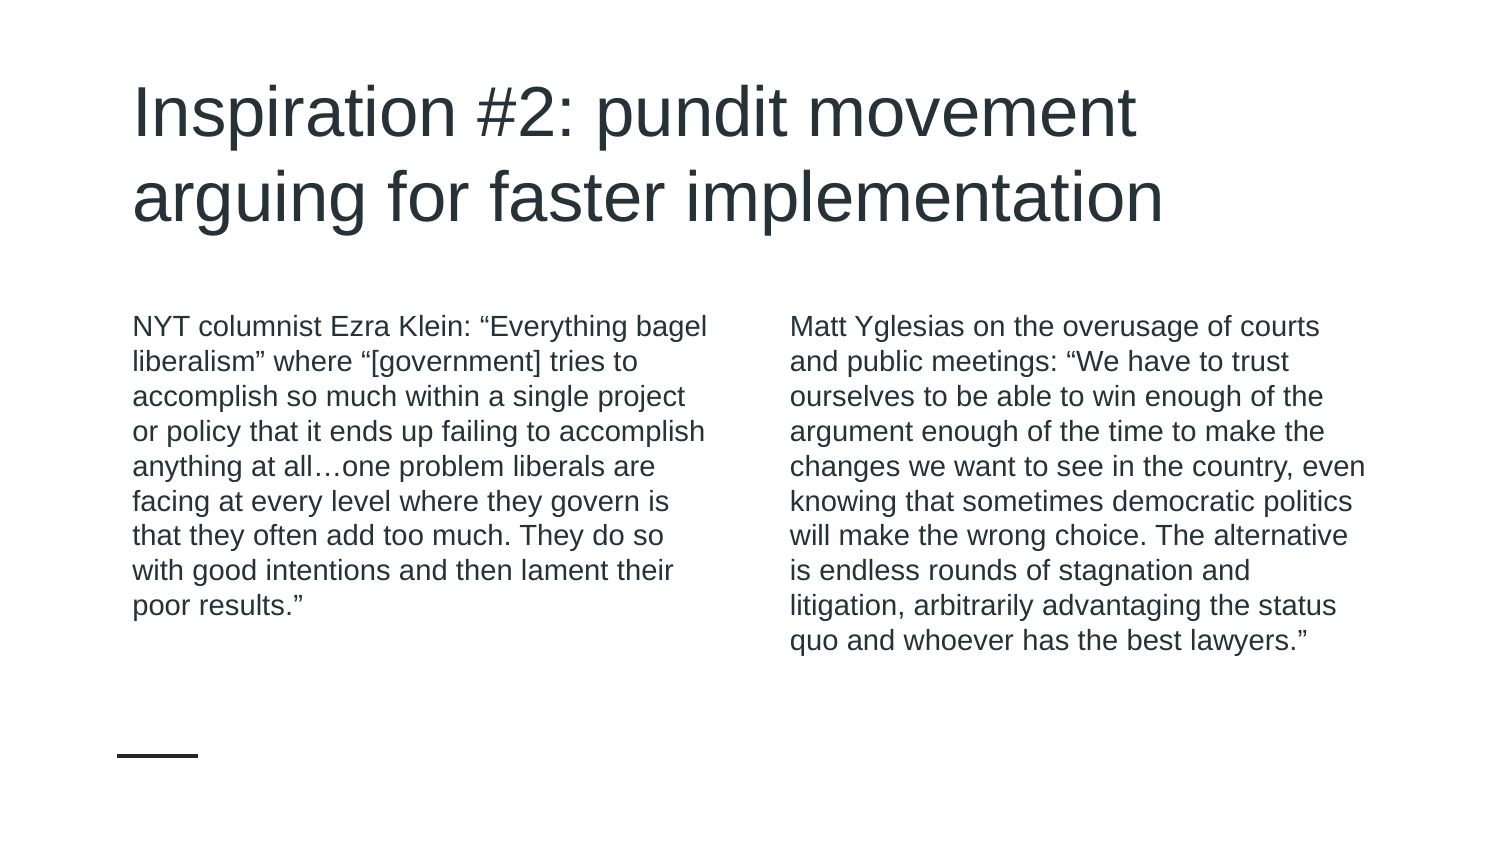

# Inspiration #2: pundit movement arguing for faster implementation
NYT columnist Ezra Klein: “Everything bagel liberalism” where “[government] tries to accomplish so much within a single project or policy that it ends up failing to accomplish anything at all…one problem liberals are facing at every level where they govern is that they often add too much. They do so with good intentions and then lament their poor results.”
Matt Yglesias on the overusage of courts and public meetings: “We have to trust ourselves to be able to win enough of the argument enough of the time to make the changes we want to see in the country, even knowing that sometimes democratic politics will make the wrong choice. The alternative is endless rounds of stagnation and litigation, arbitrarily advantaging the status quo and whoever has the best lawyers.”